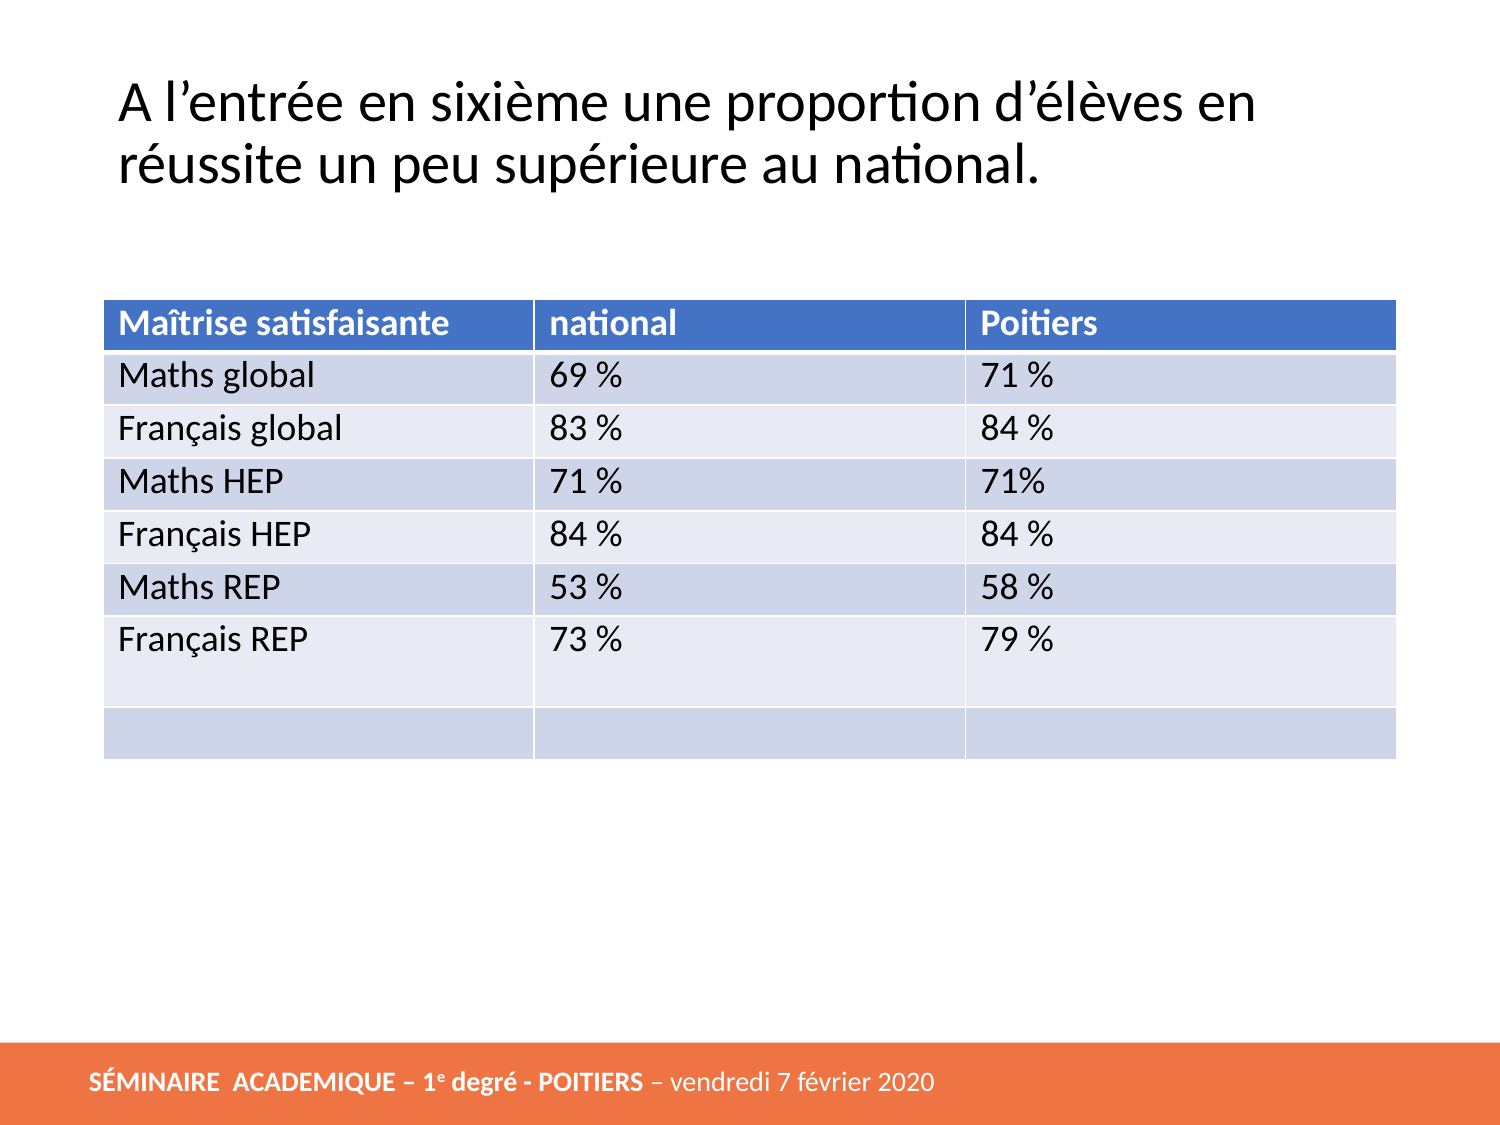

# A l’entrée en sixième une proportion d’élèves en réussite un peu supérieure au national.
| Maîtrise satisfaisante | national | Poitiers |
| --- | --- | --- |
| Maths global | 69 % | 71 % |
| Français global | 83 % | 84 % |
| Maths HEP | 71 % | 71% |
| Français HEP | 84 % | 84 % |
| Maths REP | 53 % | 58 % |
| Français REP | 73 % | 79 % |
|  |  |  |